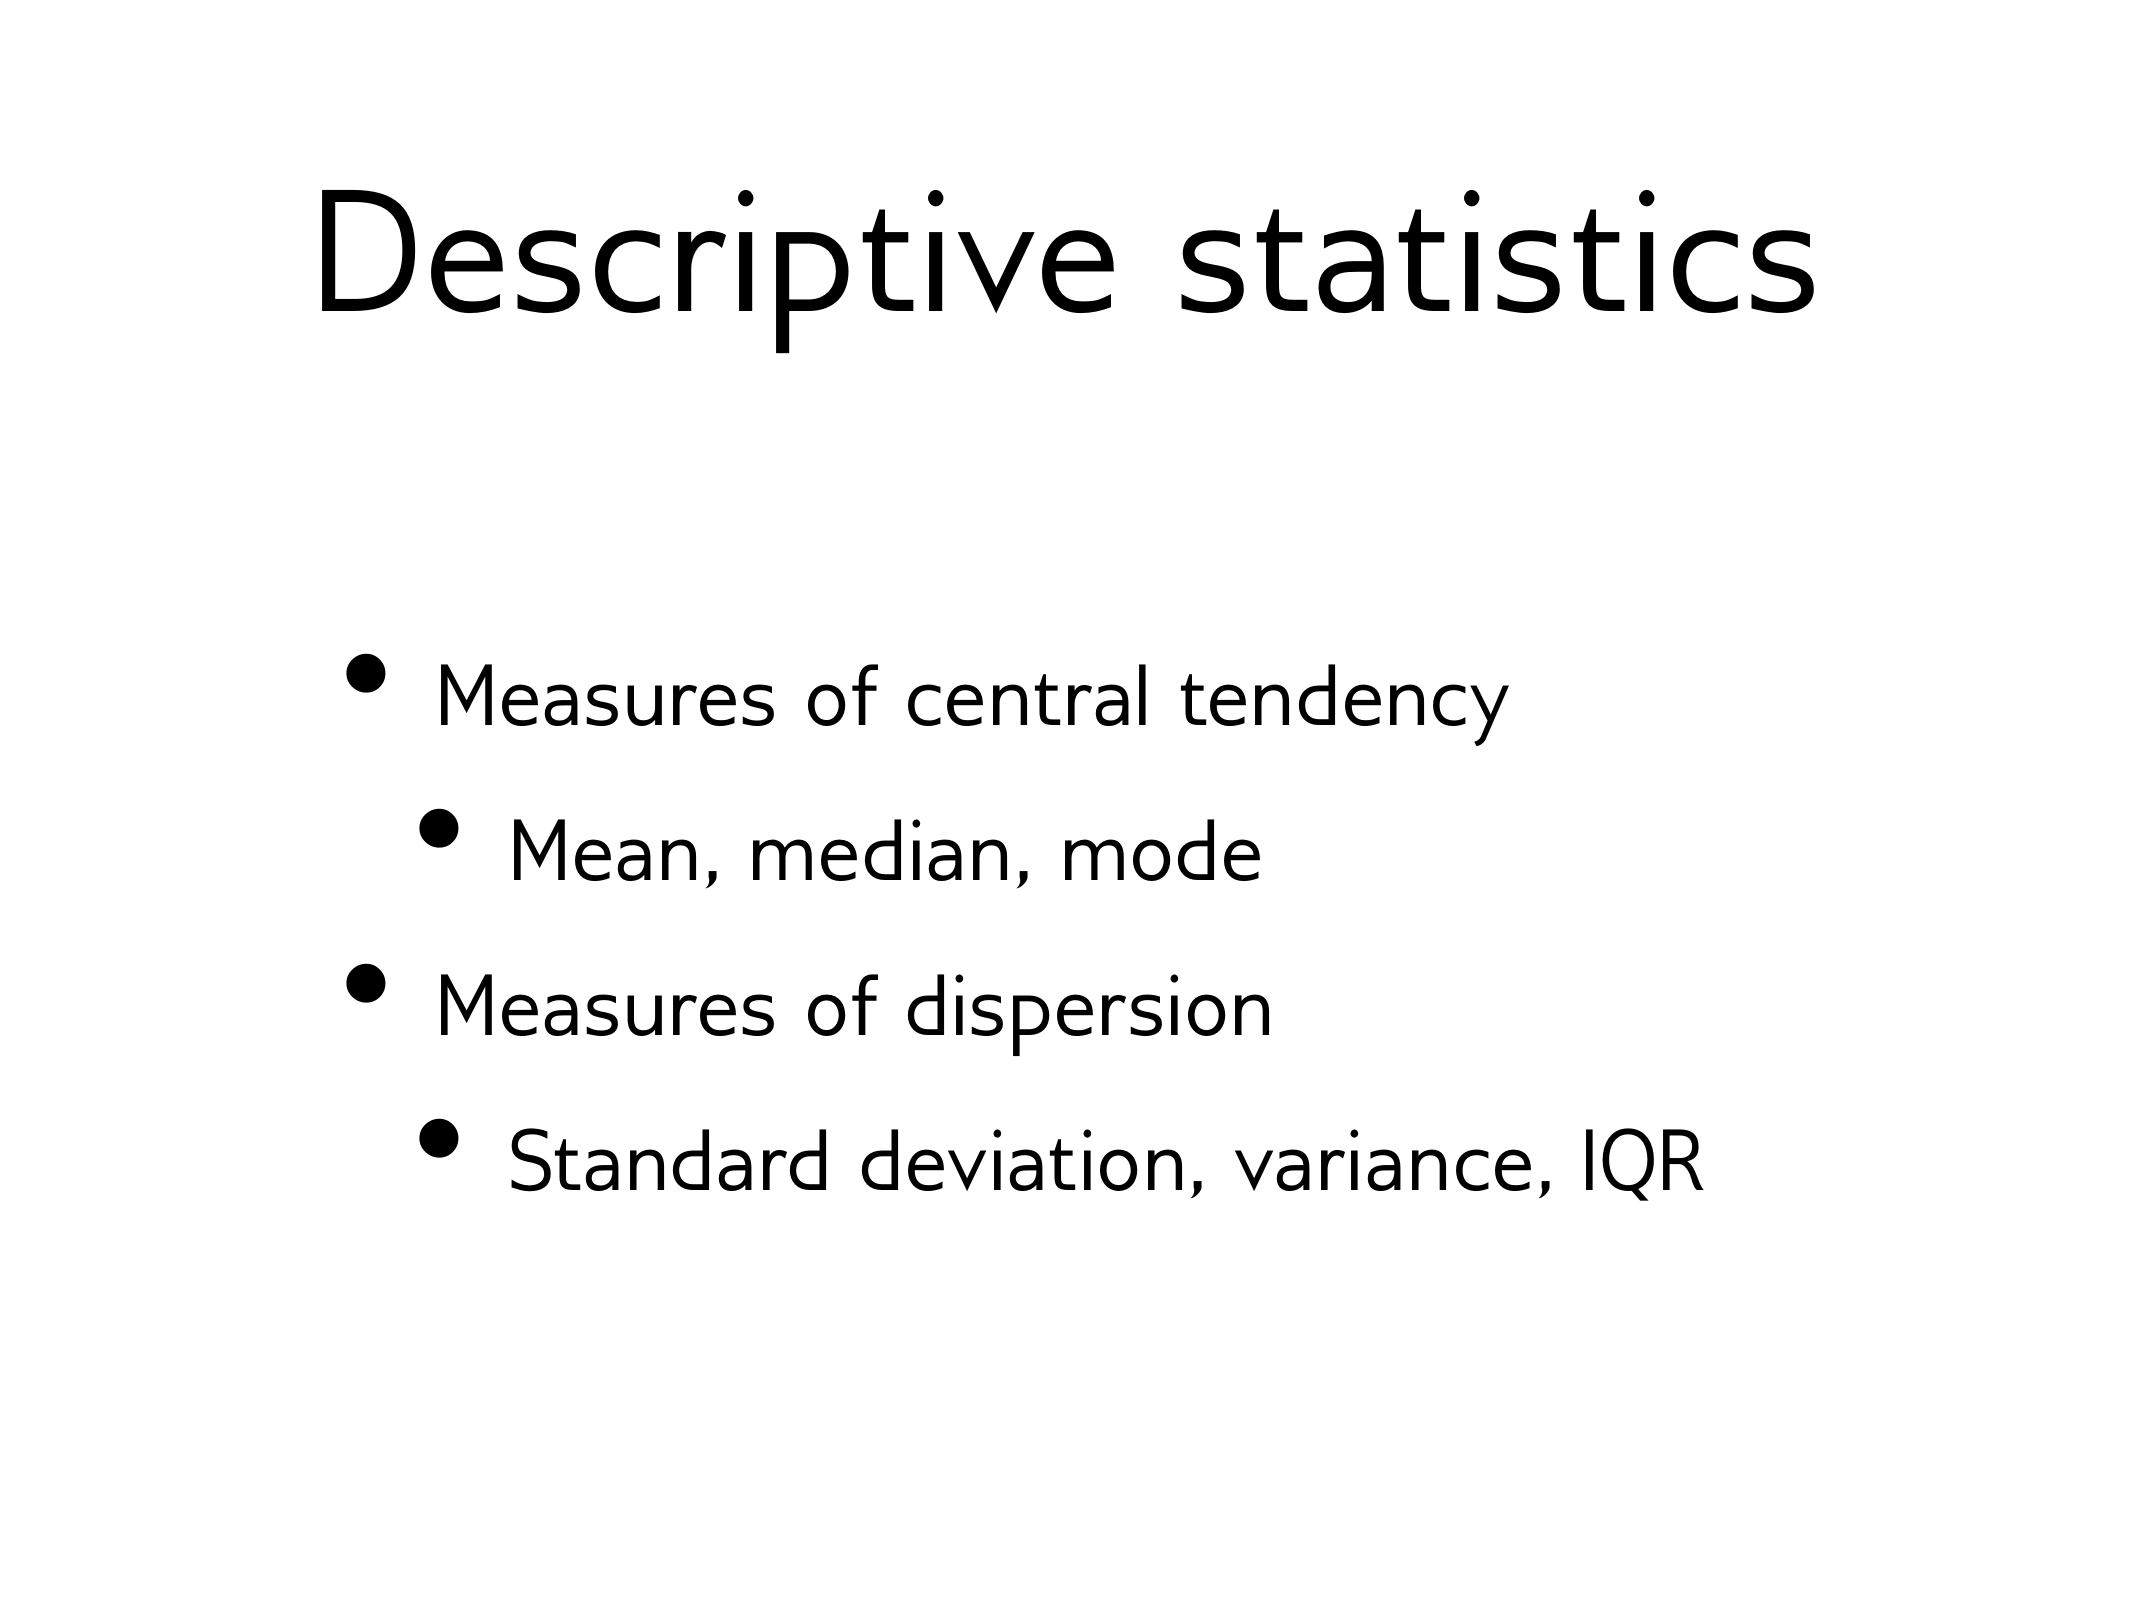

# Descriptive statistics
Measures of central tendency
Mean, median, mode
Measures of dispersion
Standard deviation, variance, IQR